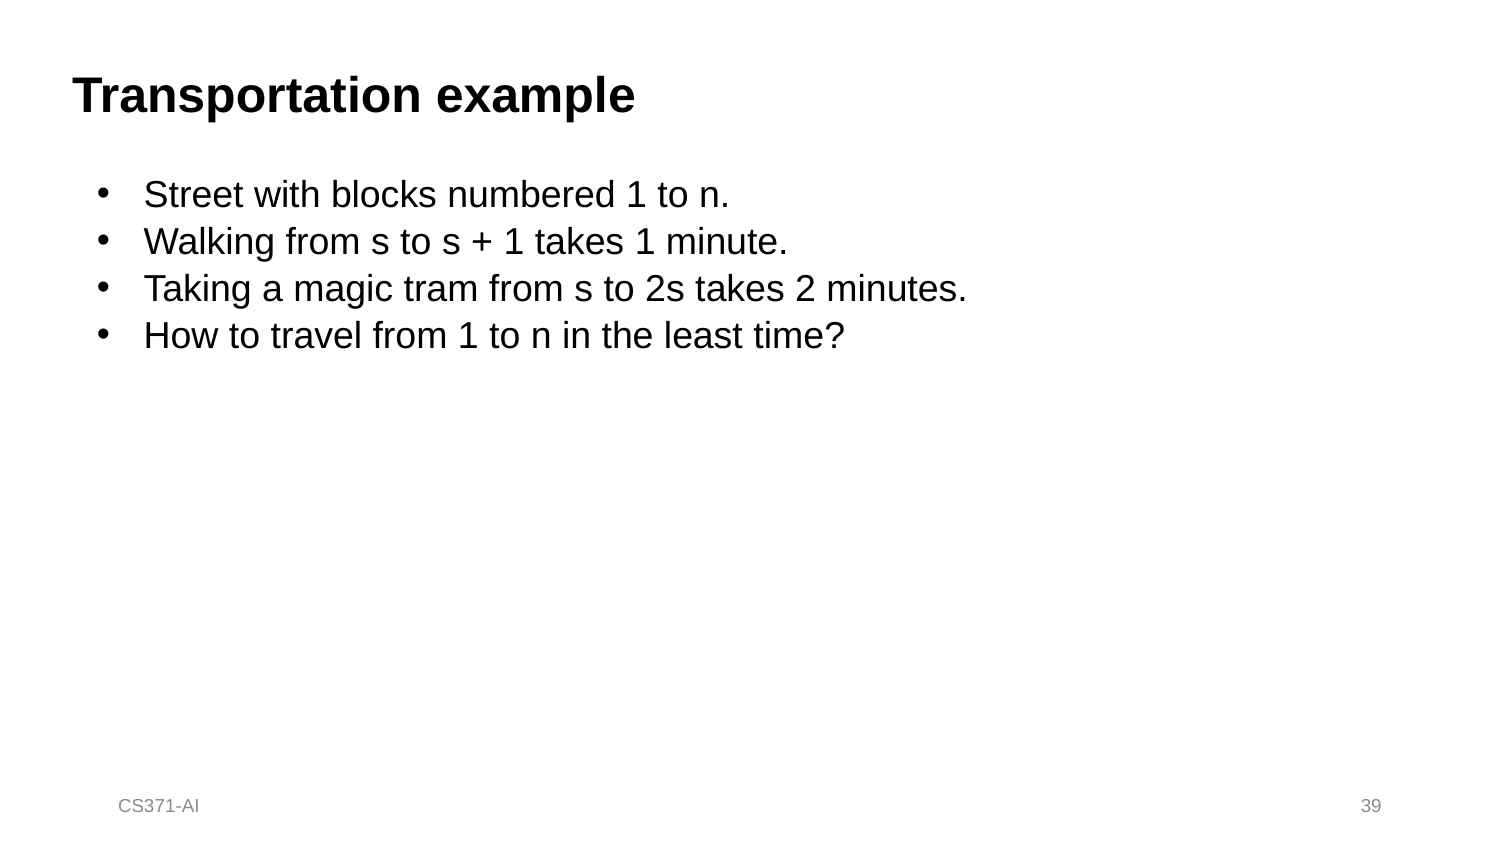

Transportation example
Street with blocks numbered 1 to n.
Walking from s to s + 1 takes 1 minute.
Taking a magic tram from s to 2s takes 2 minutes.
How to travel from 1 to n in the least time?
CS371-AI
39